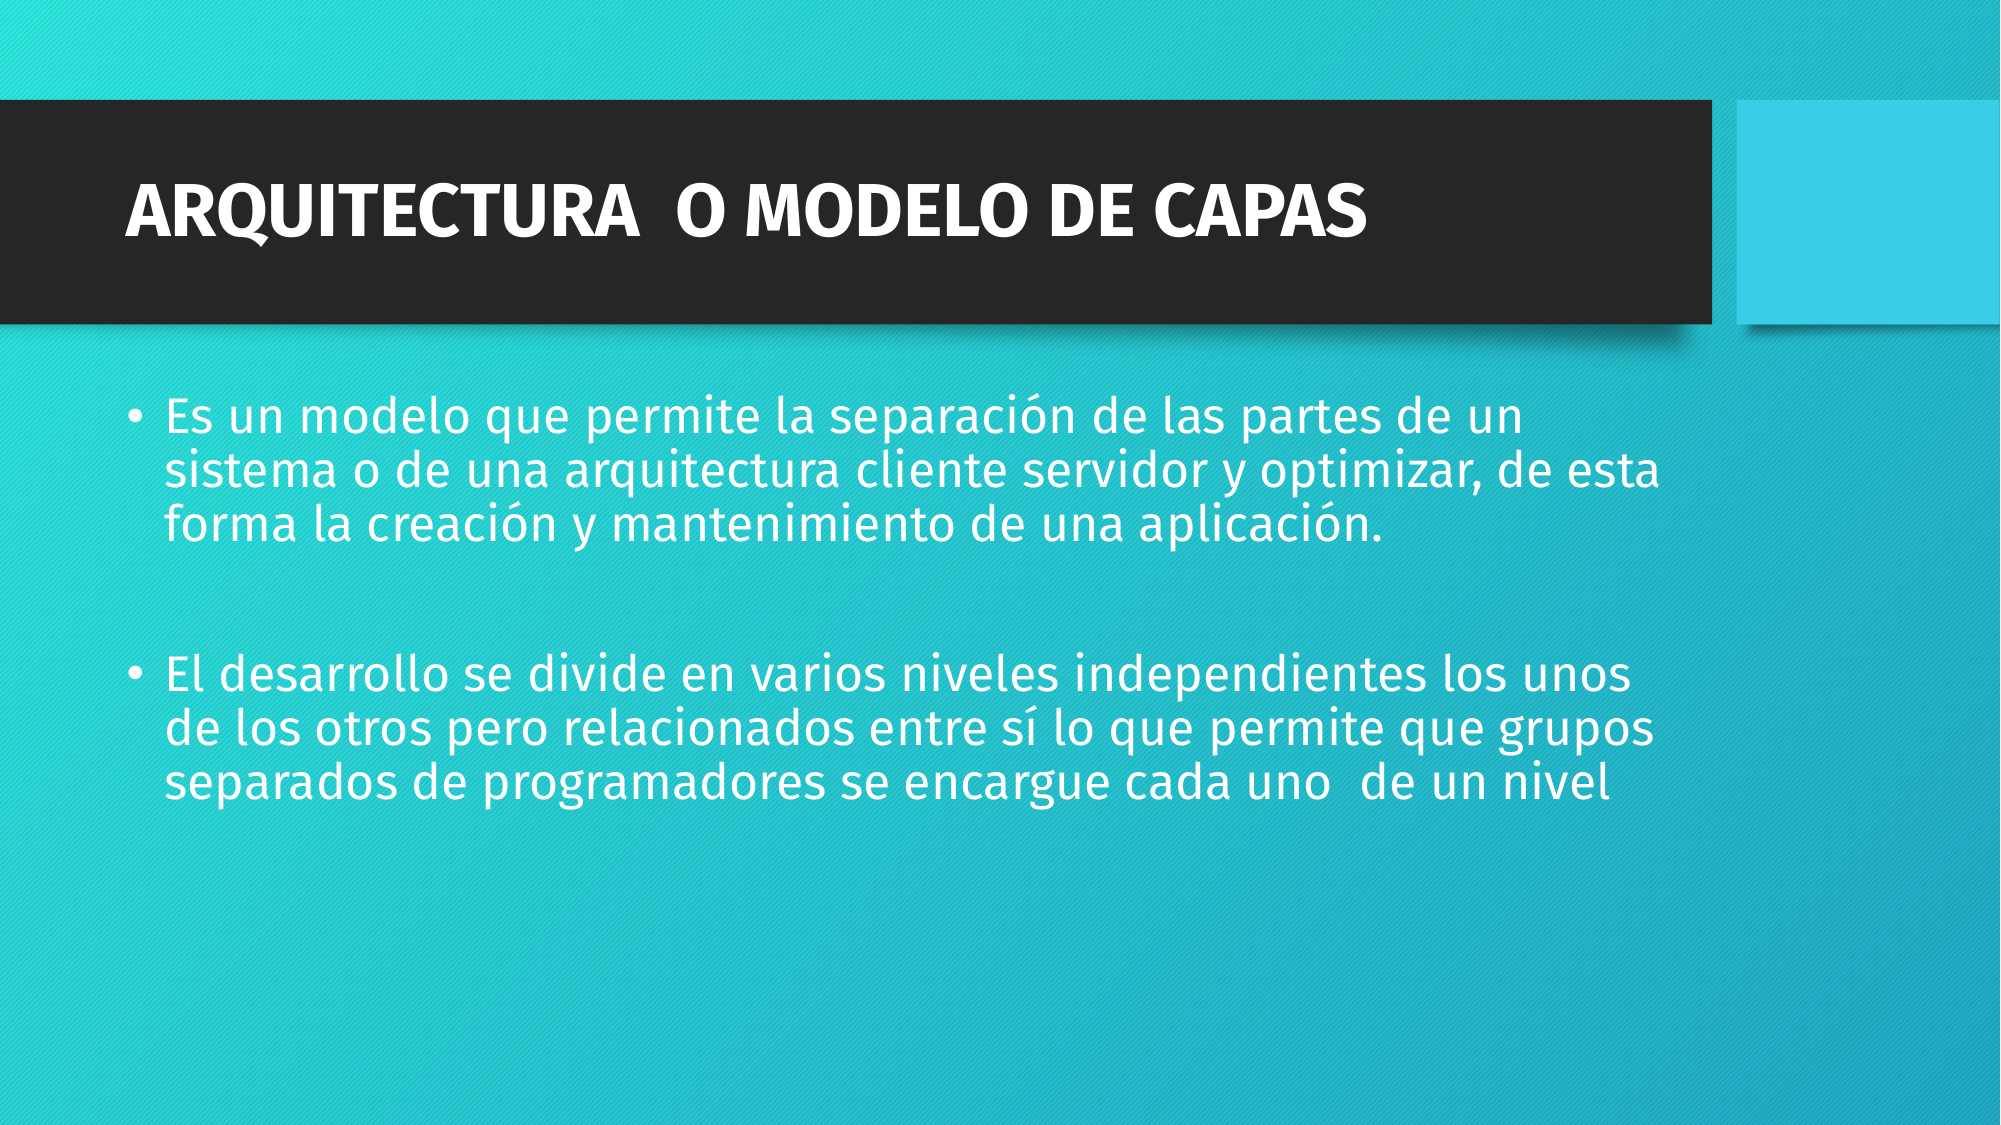

# ARQUITECTURA  O MODELO DE CAPAS
Es un modelo que permite la separación de las partes de un sistema o de una arquitectura cliente servidor y optimizar, de esta forma la creación y mantenimiento de una aplicación.

El desarrollo se divide en varios niveles independientes los unos de los otros pero relacionados entre sí lo que permite que grupos separados de programadores se encargue cada uno  de un nivel